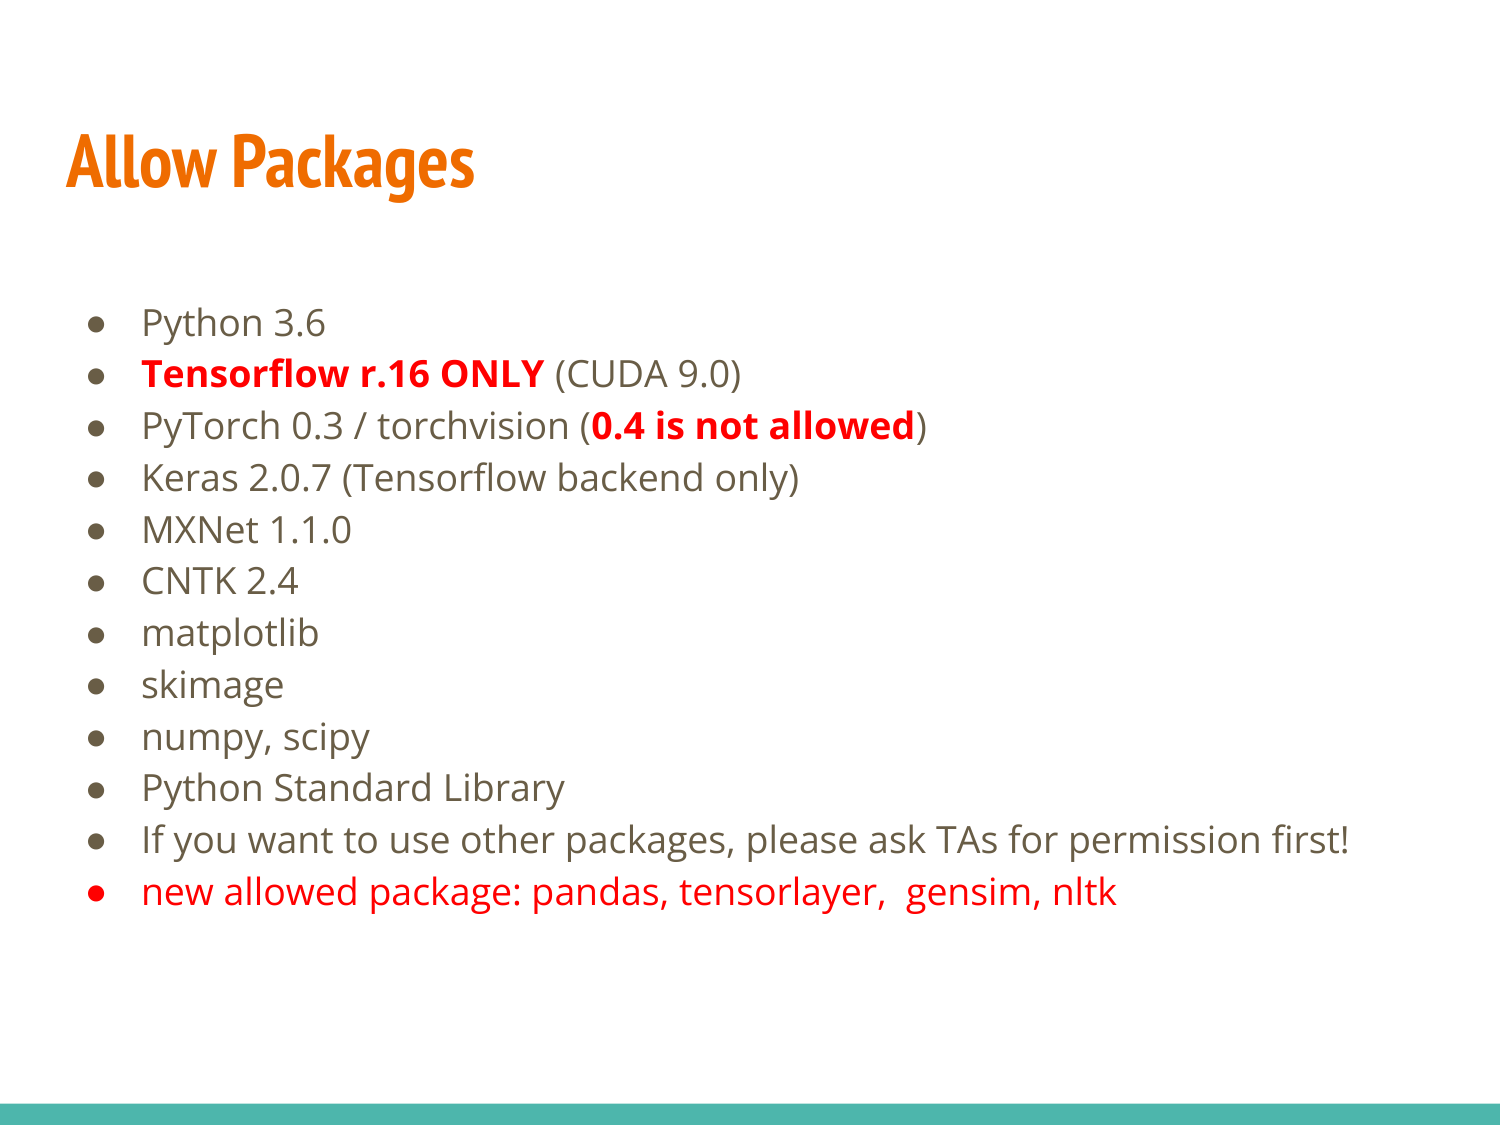

# Allow Packages
Python 3.6
Tensorflow r.16 ONLY (CUDA 9.0)
PyTorch 0.3 / torchvision (0.4 is not allowed)
Keras 2.0.7 (Tensorflow backend only)
MXNet 1.1.0
CNTK 2.4
matplotlib
skimage
numpy, scipy
Python Standard Library
If you want to use other packages, please ask TAs for permission first!
new allowed package: pandas, tensorlayer,  gensim, nltk